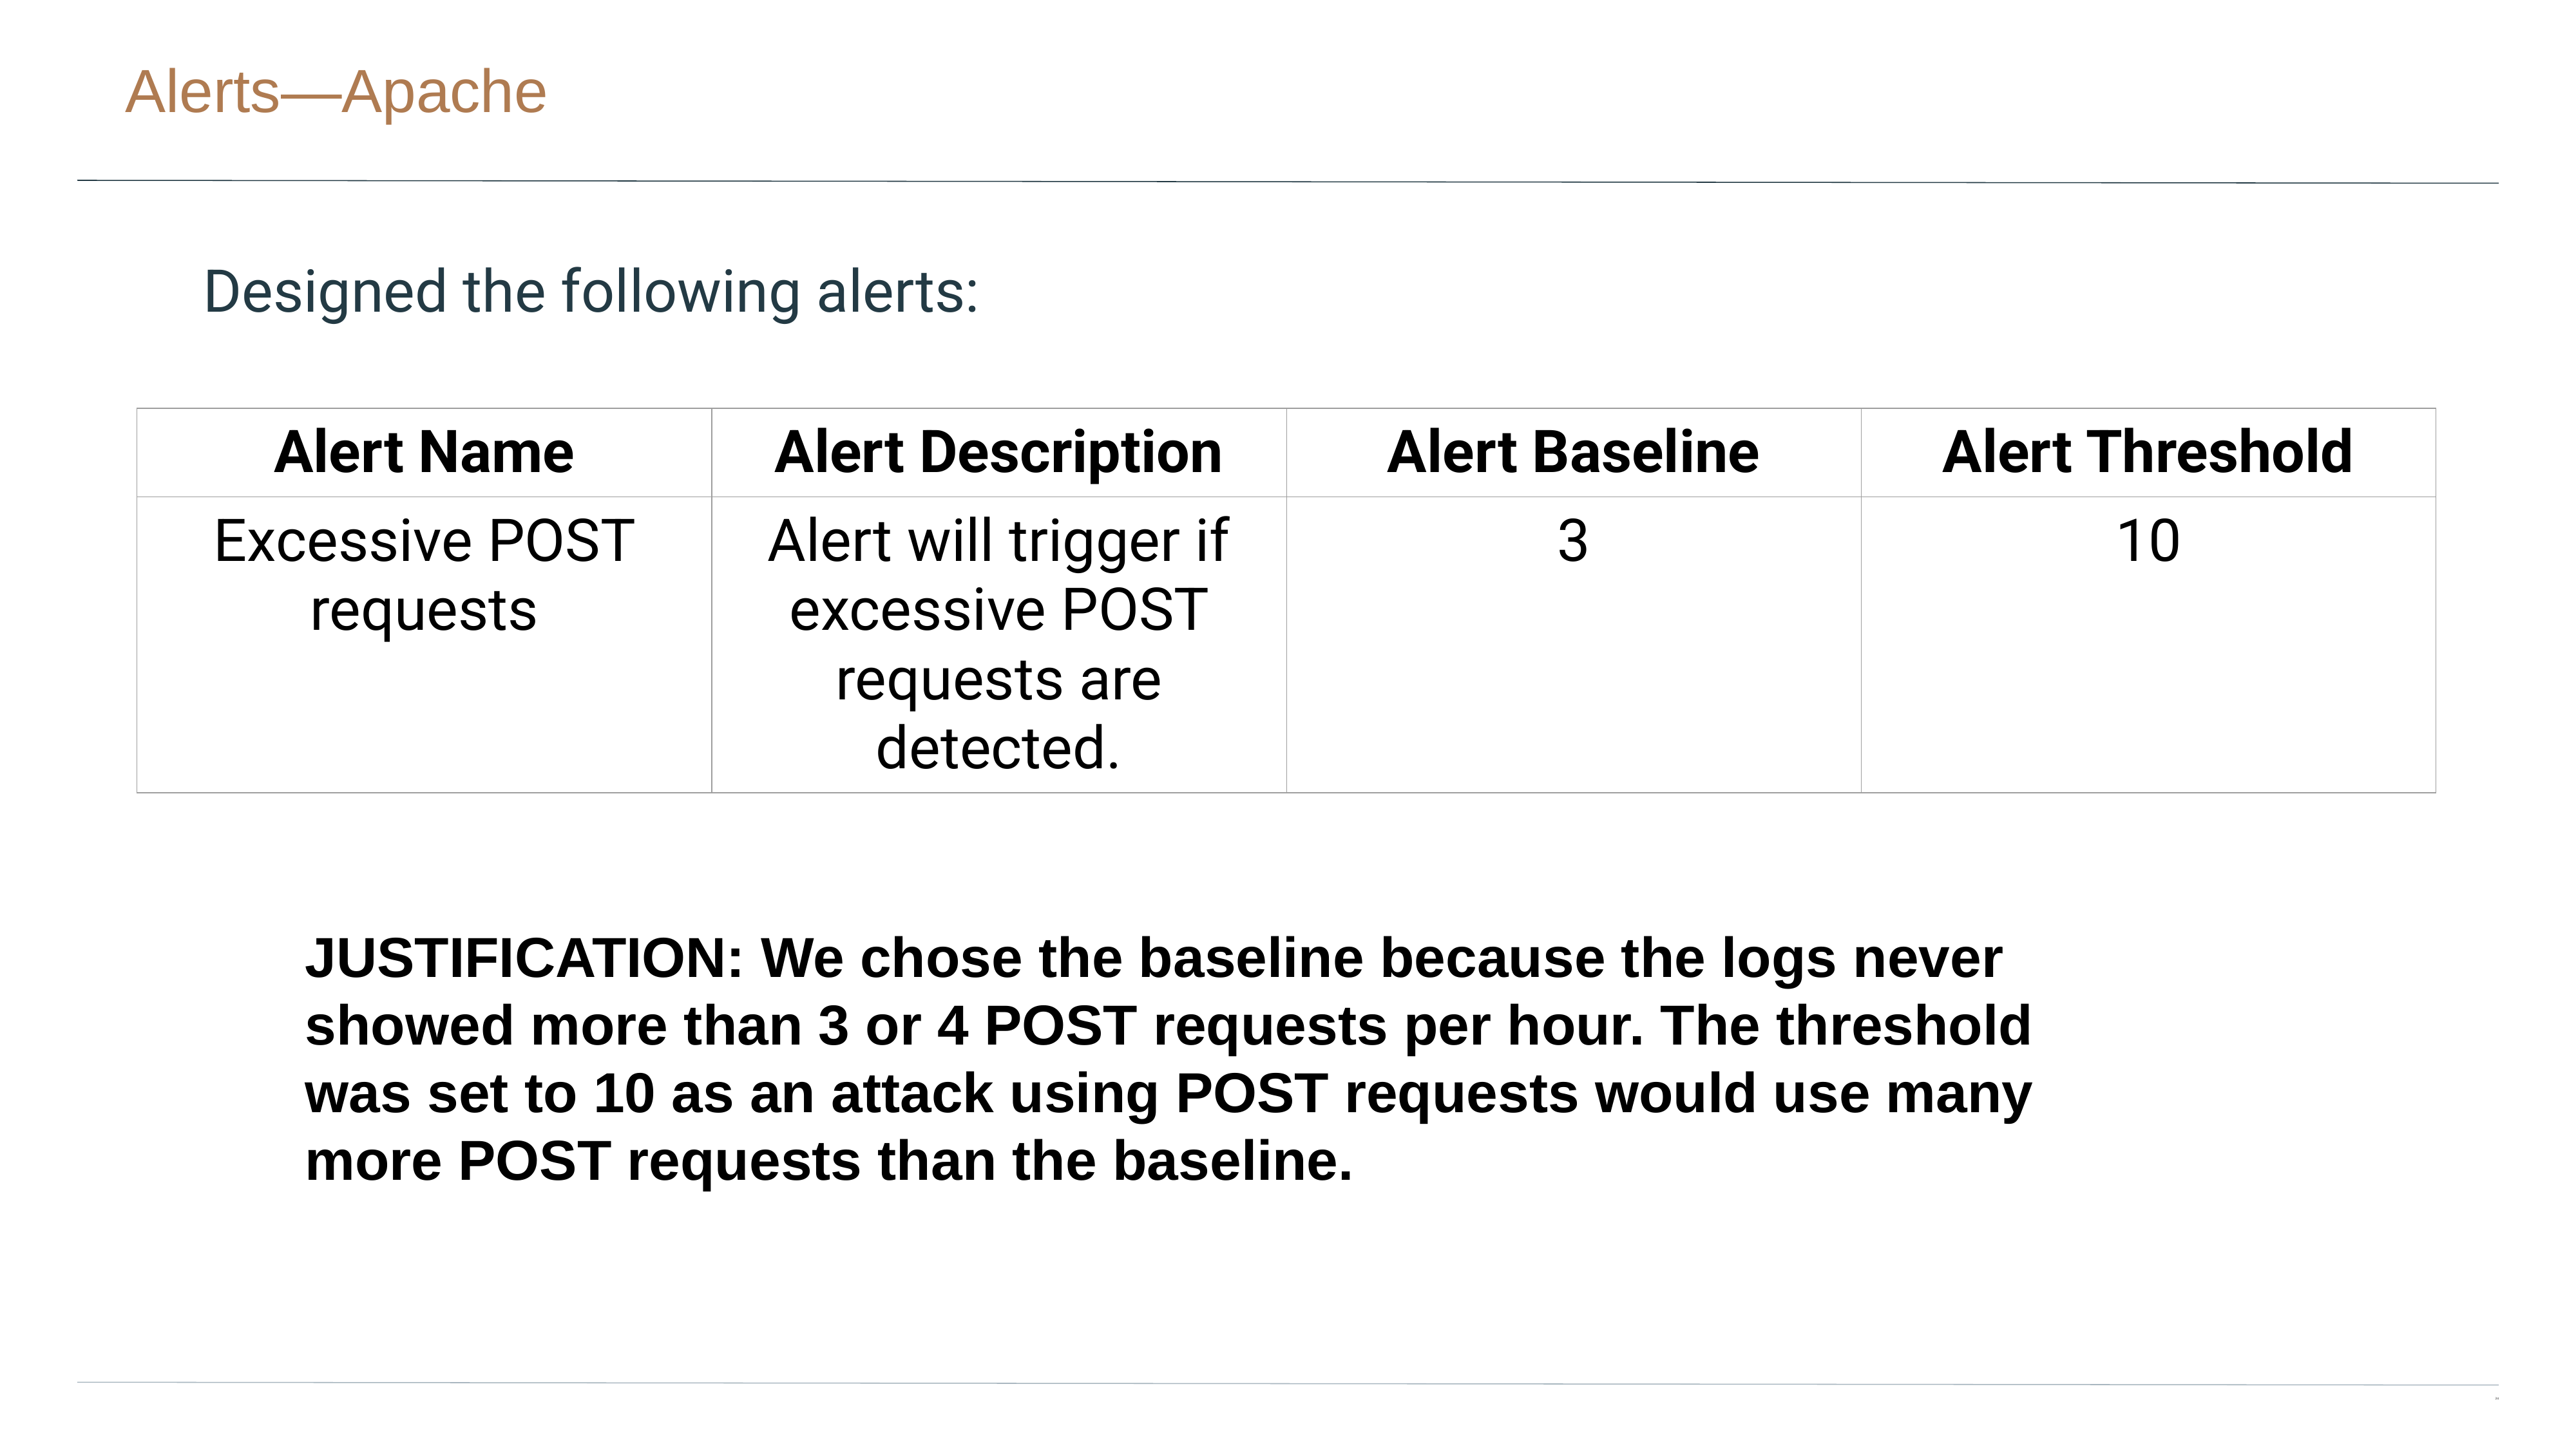

# Alerts—Apache
Designed the following alerts:

| Alert Name | Alert Description | Alert Baseline | Alert Threshold |
| --- | --- | --- | --- |
| Excessive POST requests | Alert will trigger if excessive POST requests are detected. | 3 | 10 |
JUSTIFICATION: We chose the baseline because the logs never showed more than 3 or 4 POST requests per hour. The threshold was set to 10 as an attack using POST requests would use many more POST requests than the baseline.
24